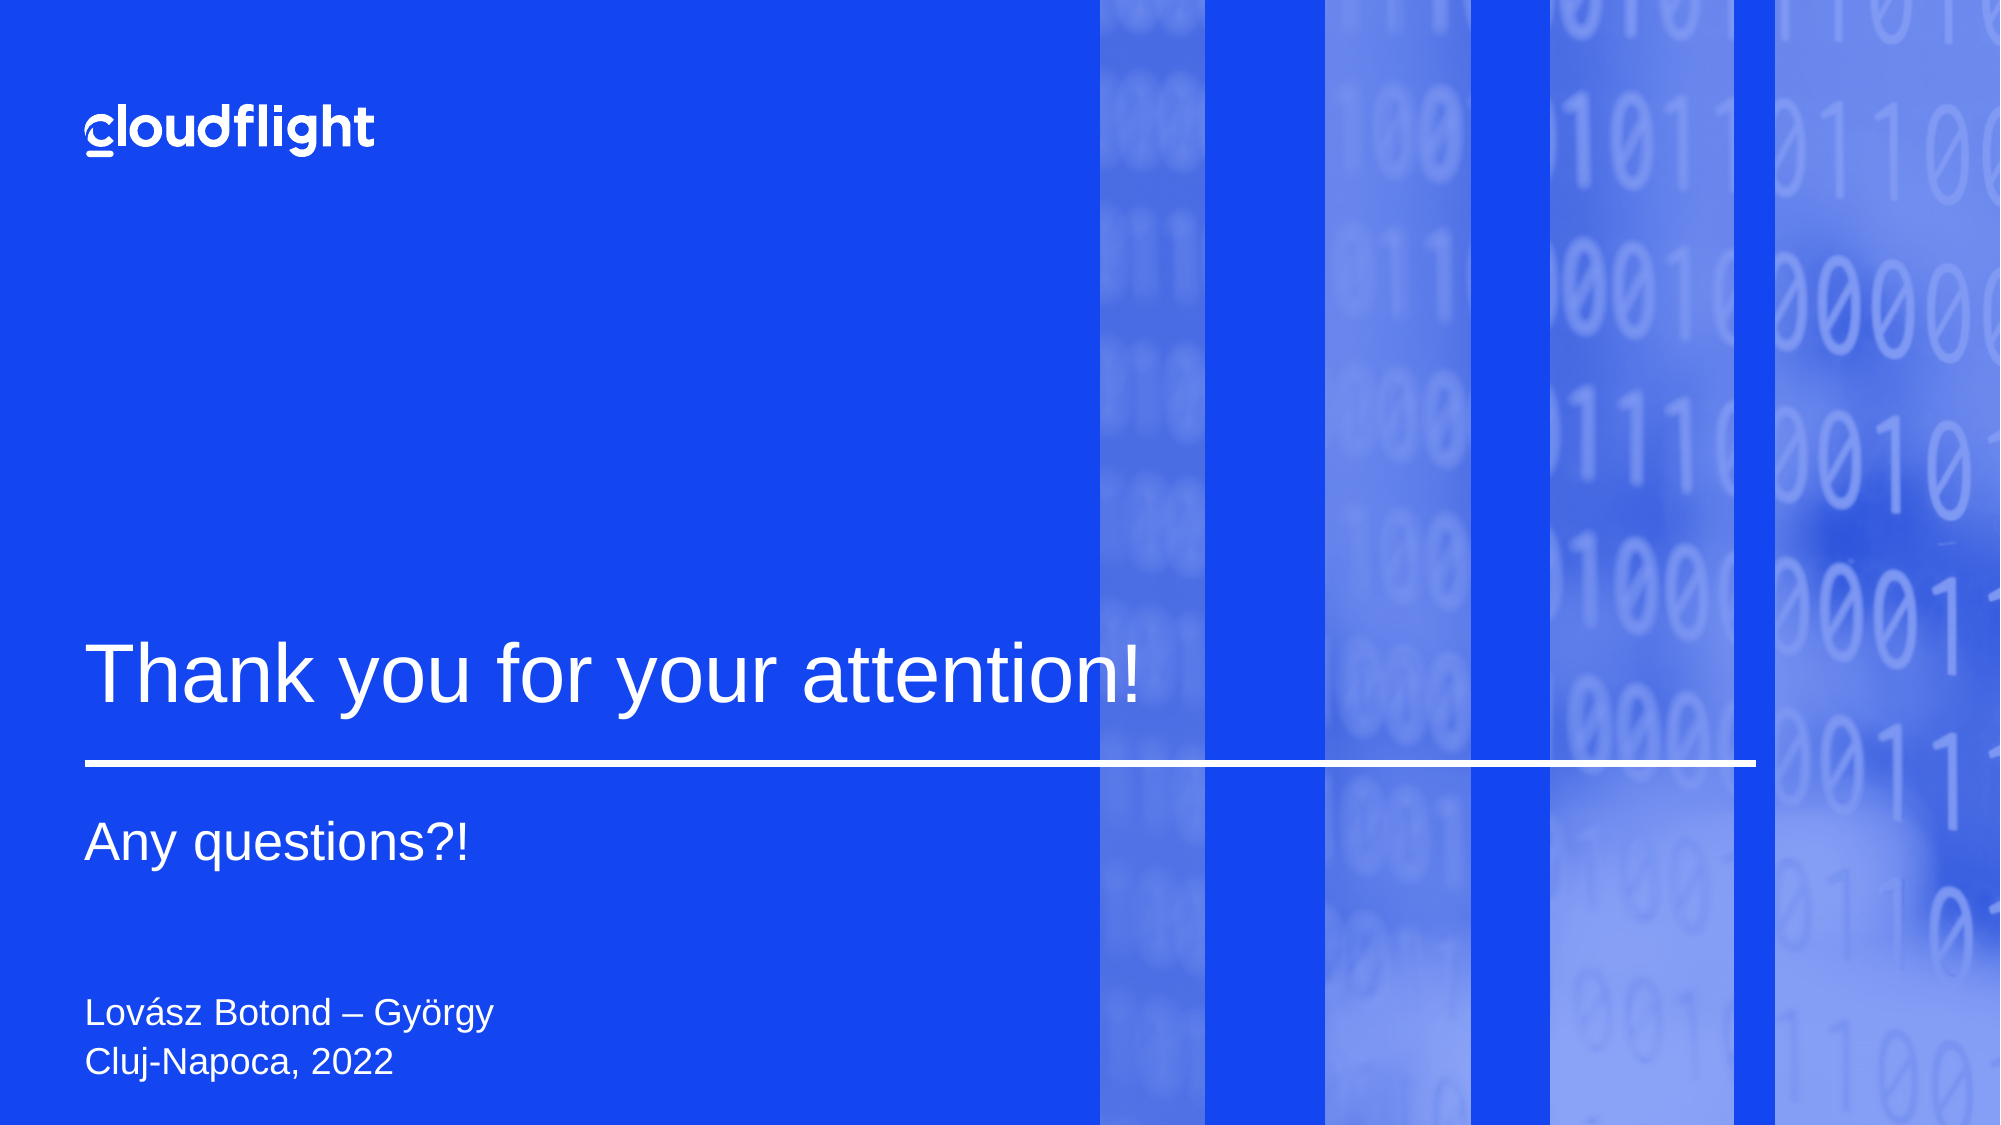

# Thank you for your attention!
Any questions?!
Lovász Botond – György
Cluj-Napoca, 2022